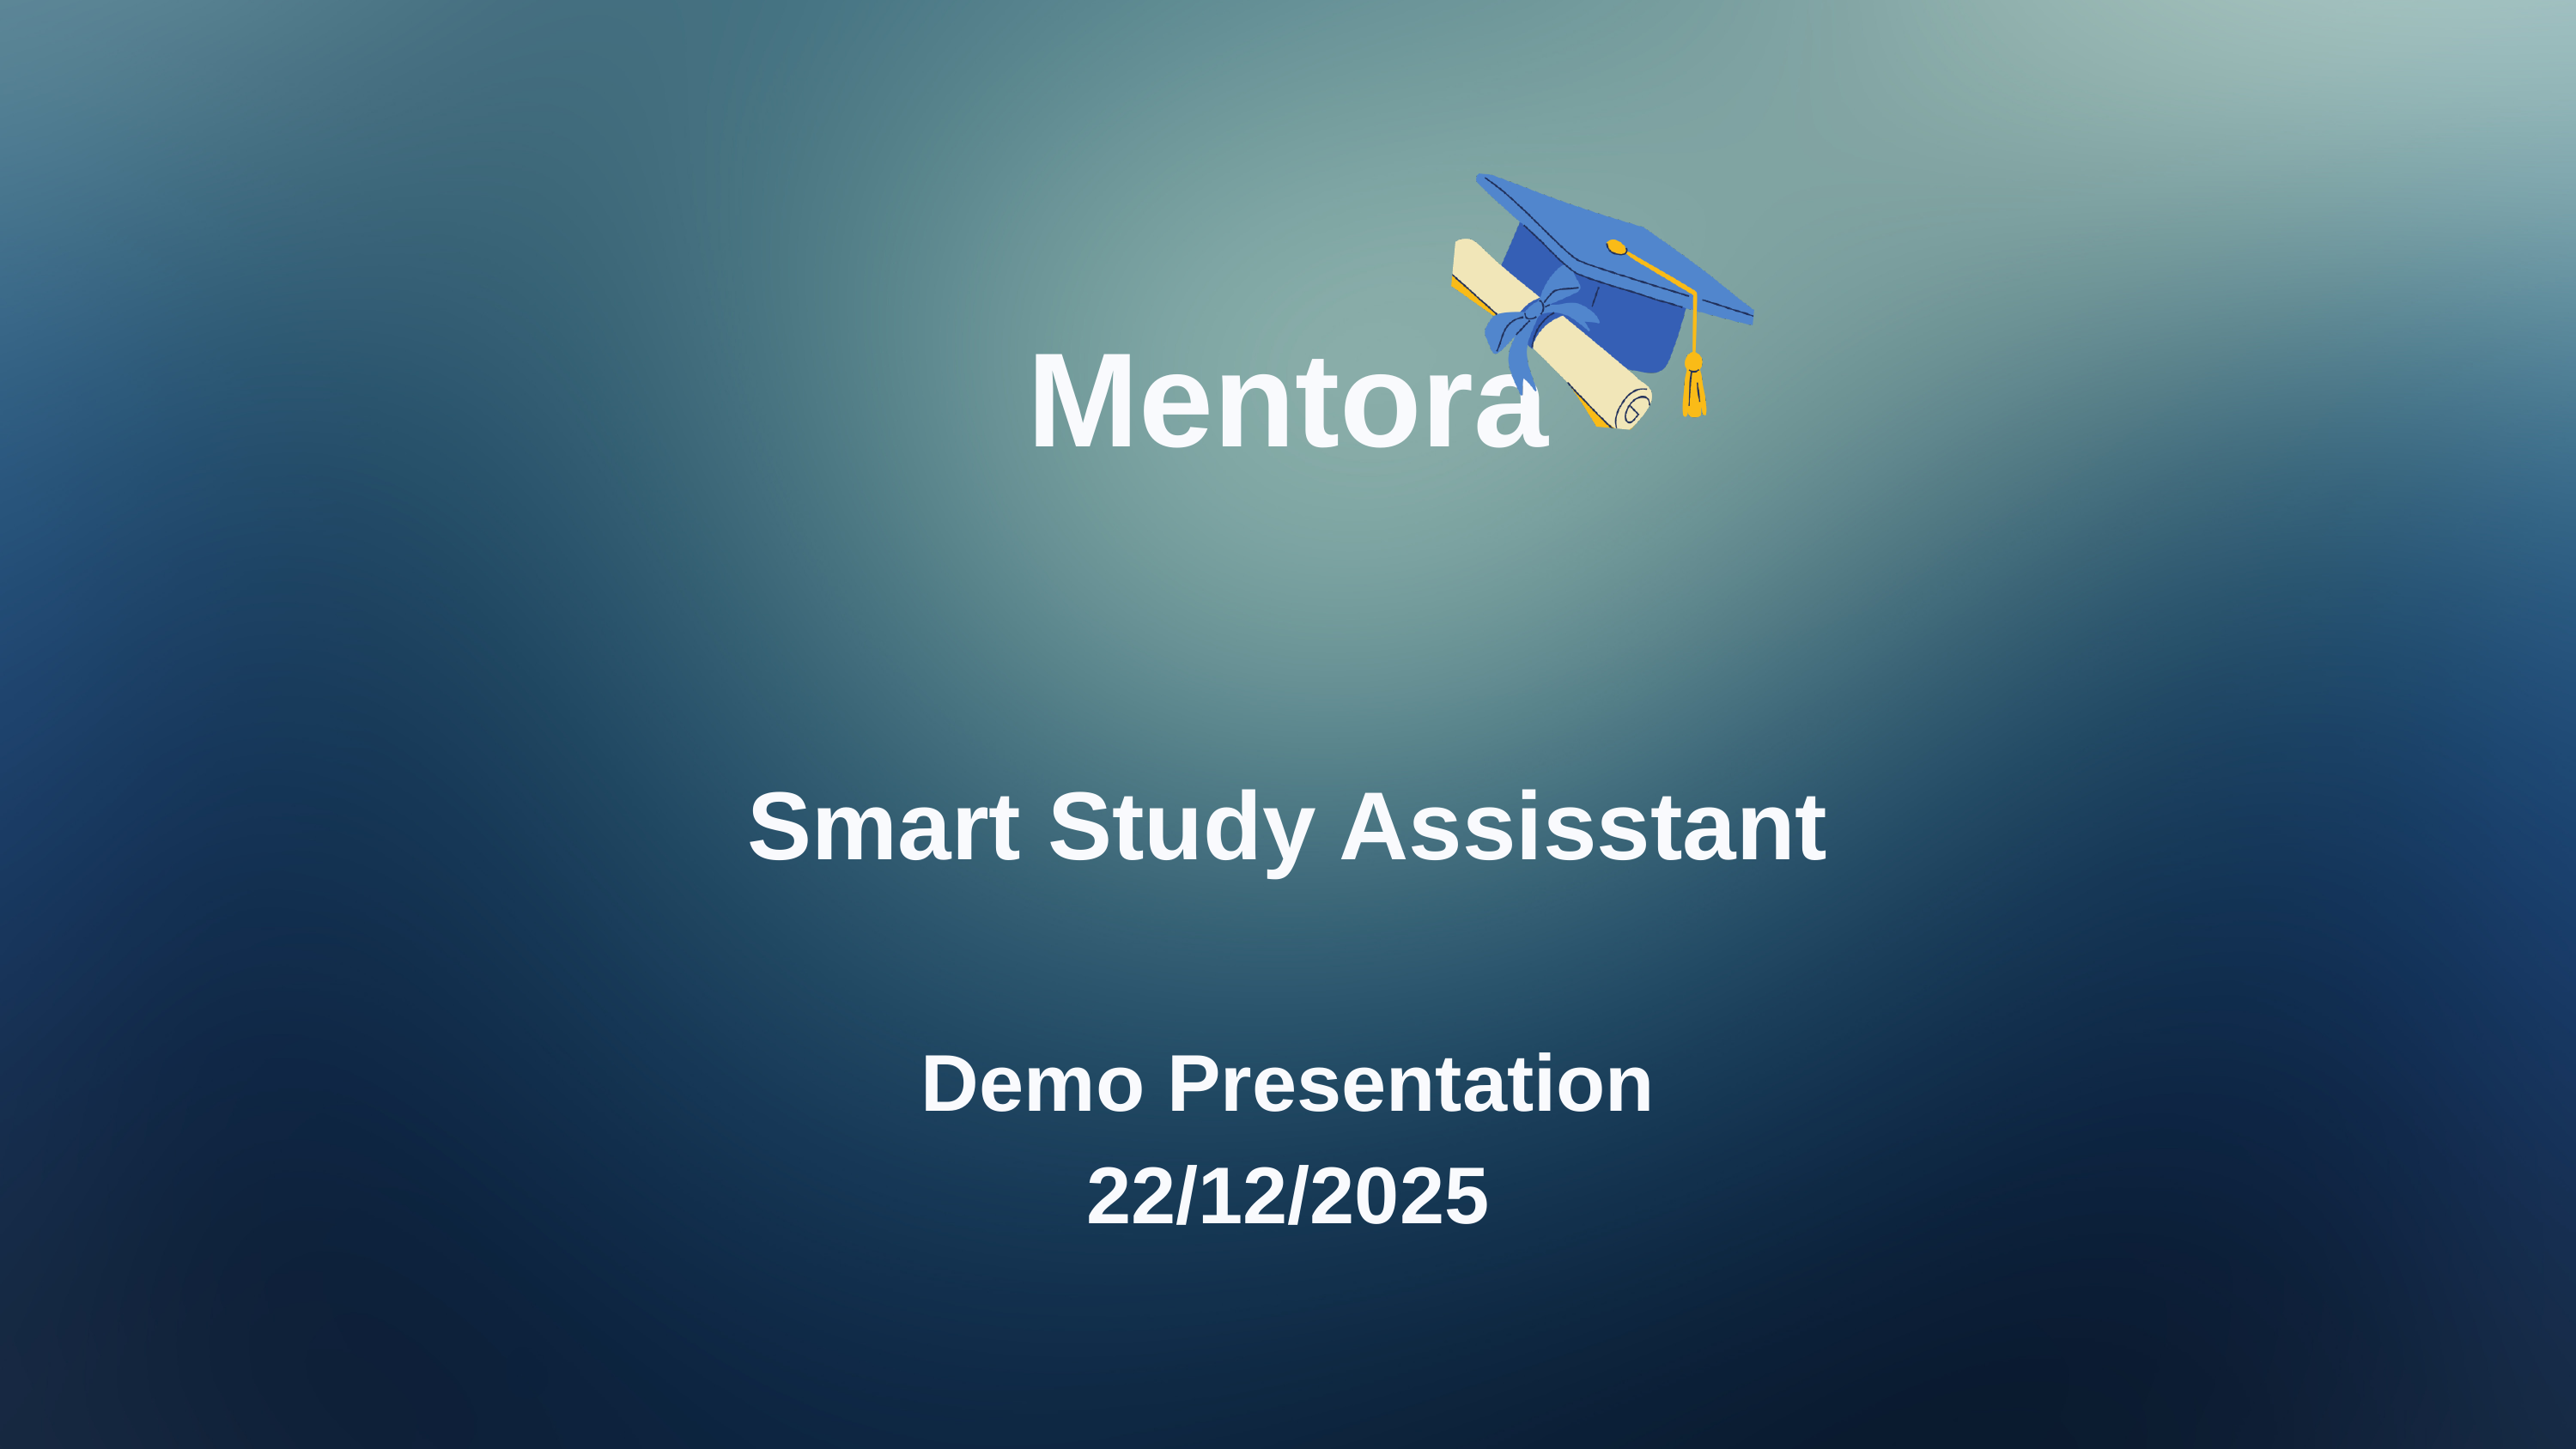

Mentora

Smart Study Assisstant

Demo Presentation
22/12/2025